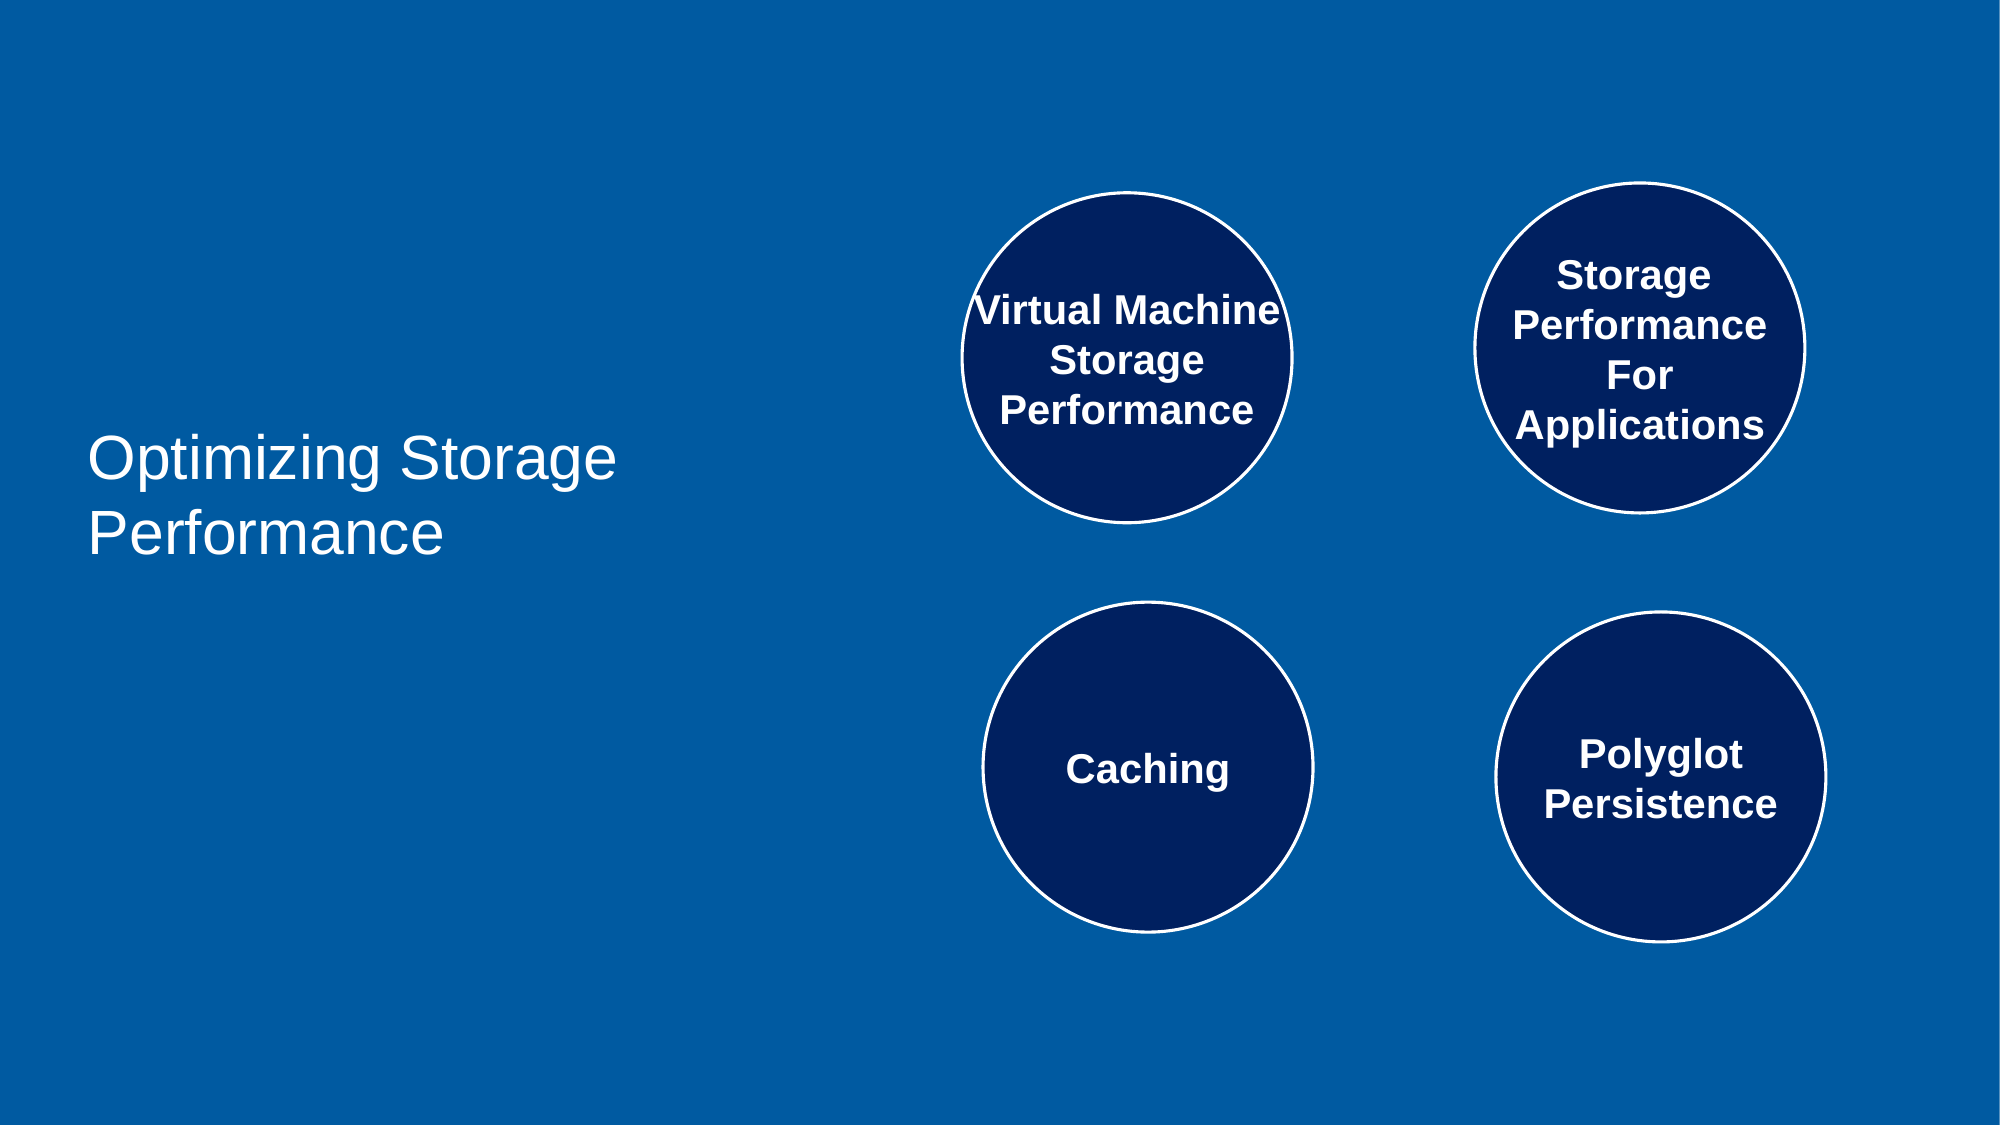

Storage
Performance
For
Applications

Virtual Machine
Storage
Performance

Optimizing Storage Performance
Caching
Polyglot
Persistence